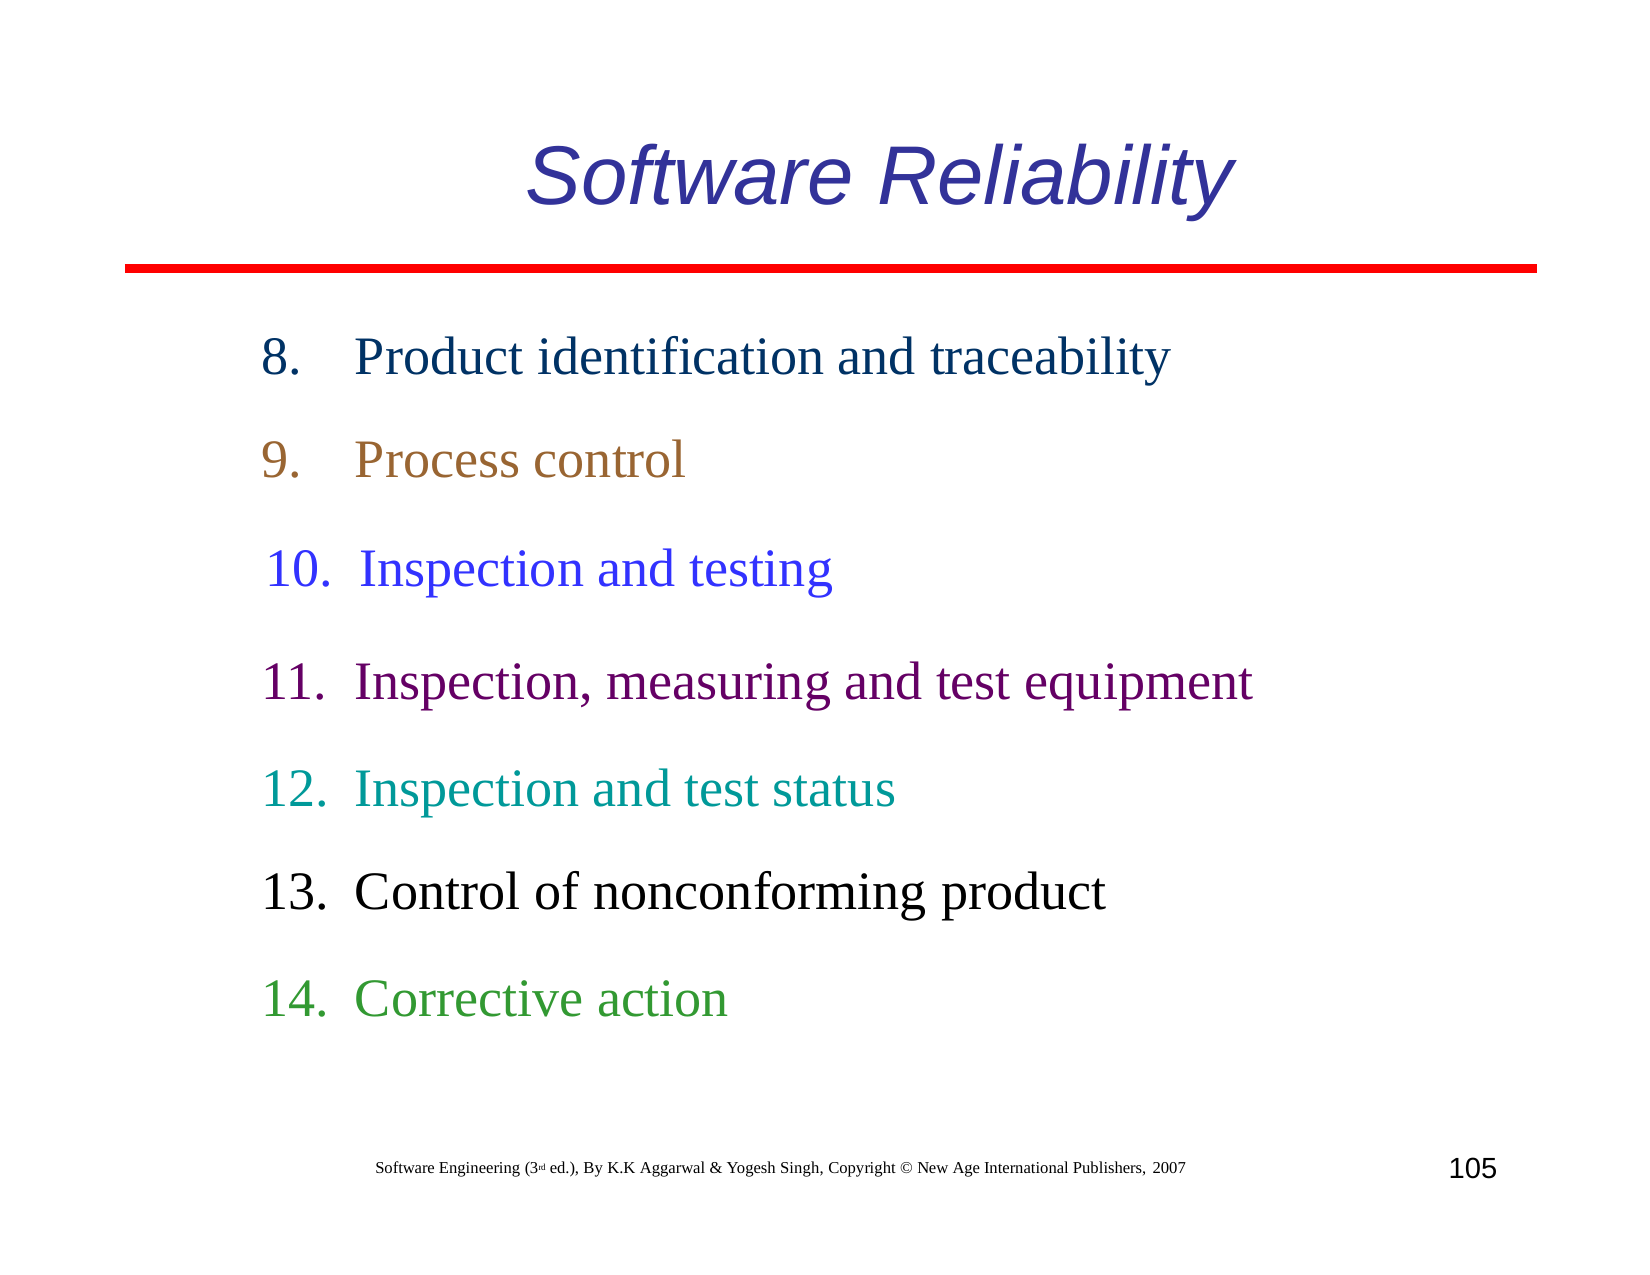

# Software Reliability

Product identification and traceability
Process control
Inspection and testing
Inspection, measuring and test equipment
Inspection and test status
Control of nonconforming product
Corrective action
105
Software Engineering (3rd  ed.), By K.K Aggarwal & Yogesh Singh, Copyright © New Age International Publishers, 2007